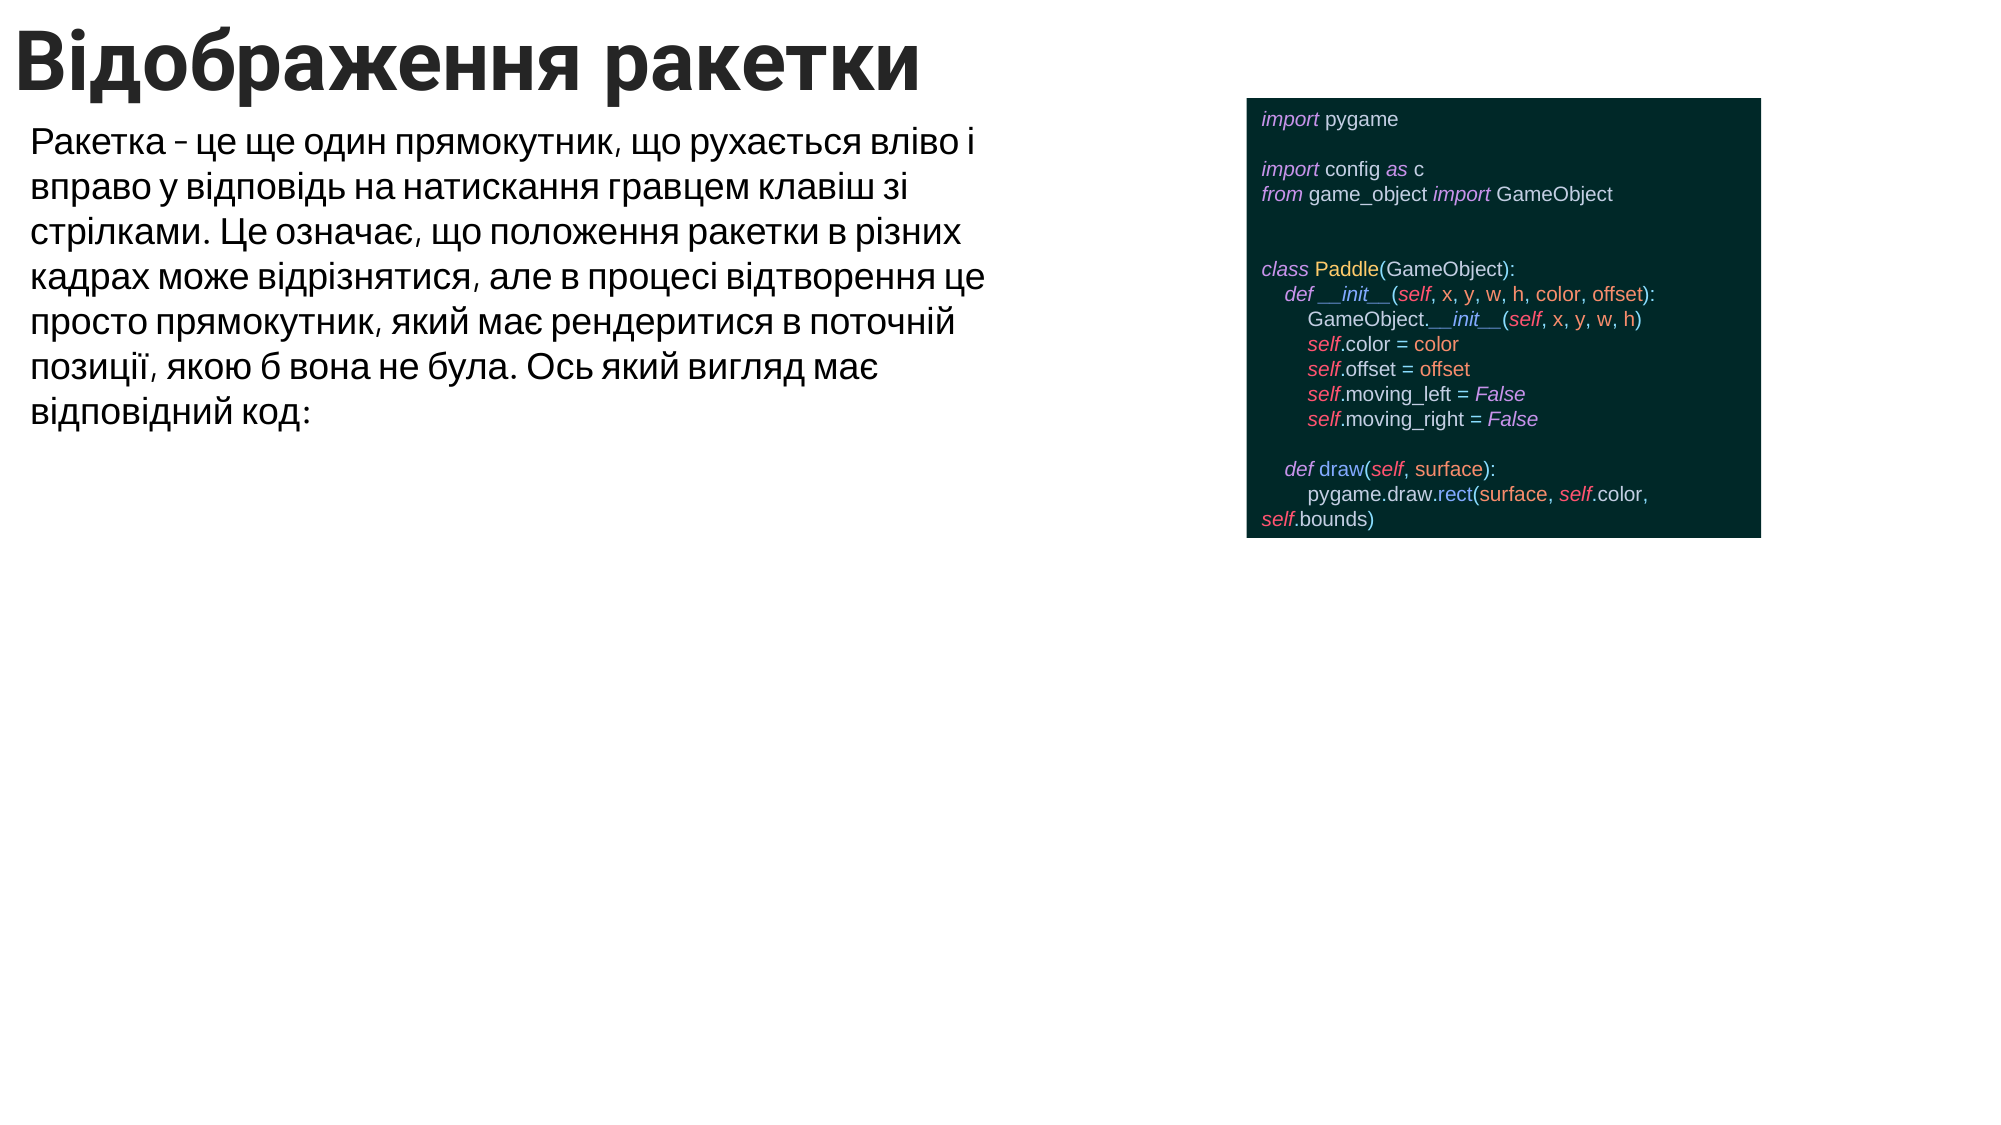

Відображення ракетки

import pygame
import config as c
from game_object import GameObject
class Paddle(GameObject):
    def __init__(self, x, y, w, h, color, offset):
        GameObject.__init__(self, x, y, w, h)
        self.color = color
        self.offset = offset
        self.moving_left = False
        self.moving_right = False
    def draw(self, surface):
        pygame.draw.rect(surface, self.color, self.bounds)
Ракетка - це ще один прямокутник, що рухається вліво і вправо у відповідь на натискання гравцем клавіш зі стрілками. Це означає, що положення ракетки в різних кадрах може відрізнятися, але в процесі відтворення це просто прямокутник, який має рендеритися в поточній позиції, якою б вона не була. Ось який вигляд має відповідний код: